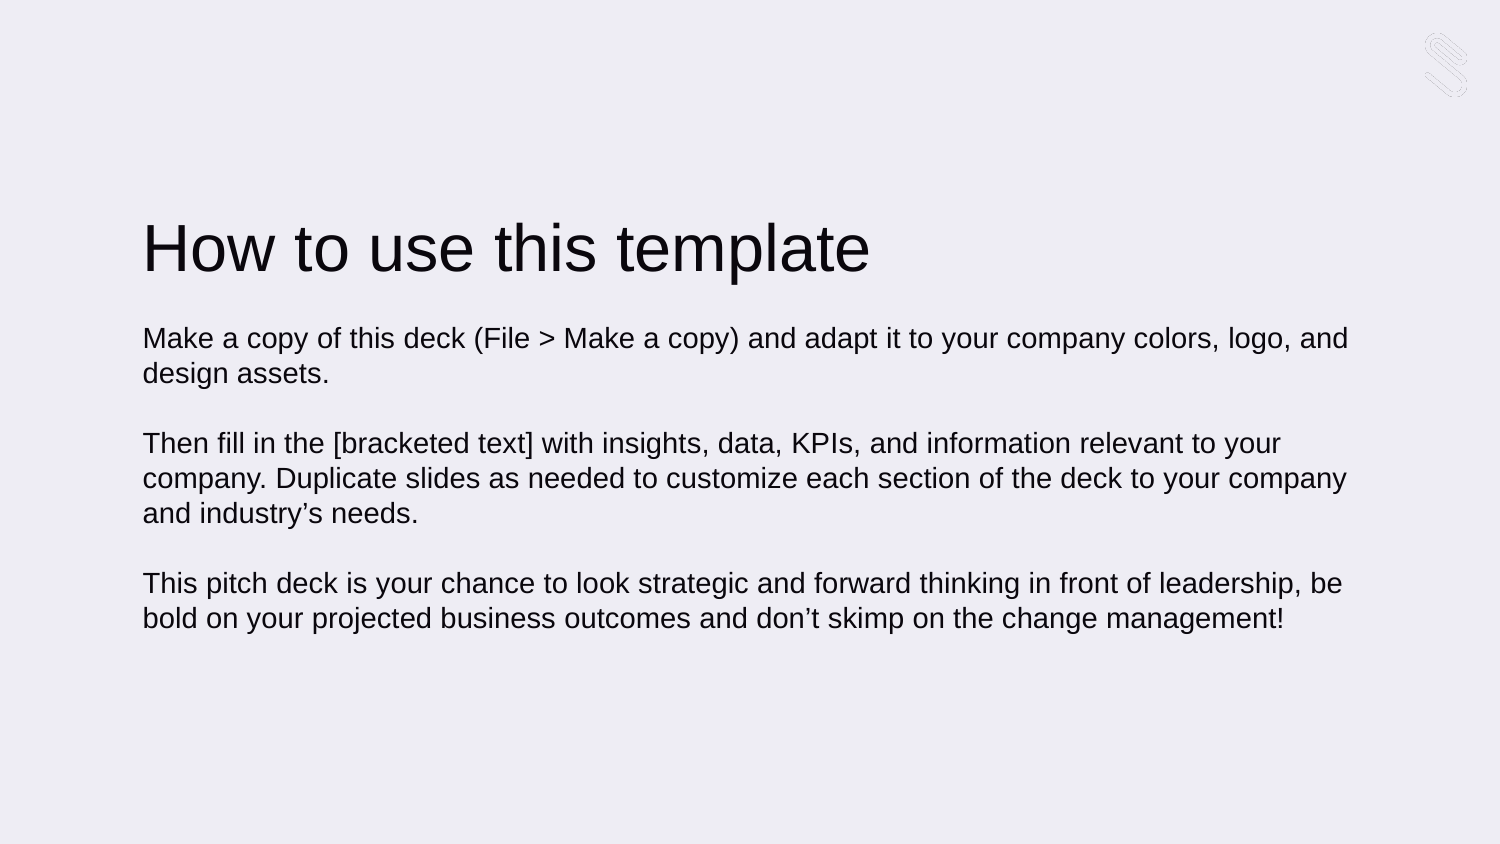

How to use this template

Make a copy of this deck (File > Make a copy) and adapt it to your company colors, logo, and design assets.

Then fill in the [bracketed text] with insights, data, KPIs, and information relevant to your company. Duplicate slides as needed to customize each section of the deck to your company and industry’s needs.

This pitch deck is your chance to look strategic and forward thinking in front of leadership, be bold on your projected business outcomes and don’t skimp on the change management!